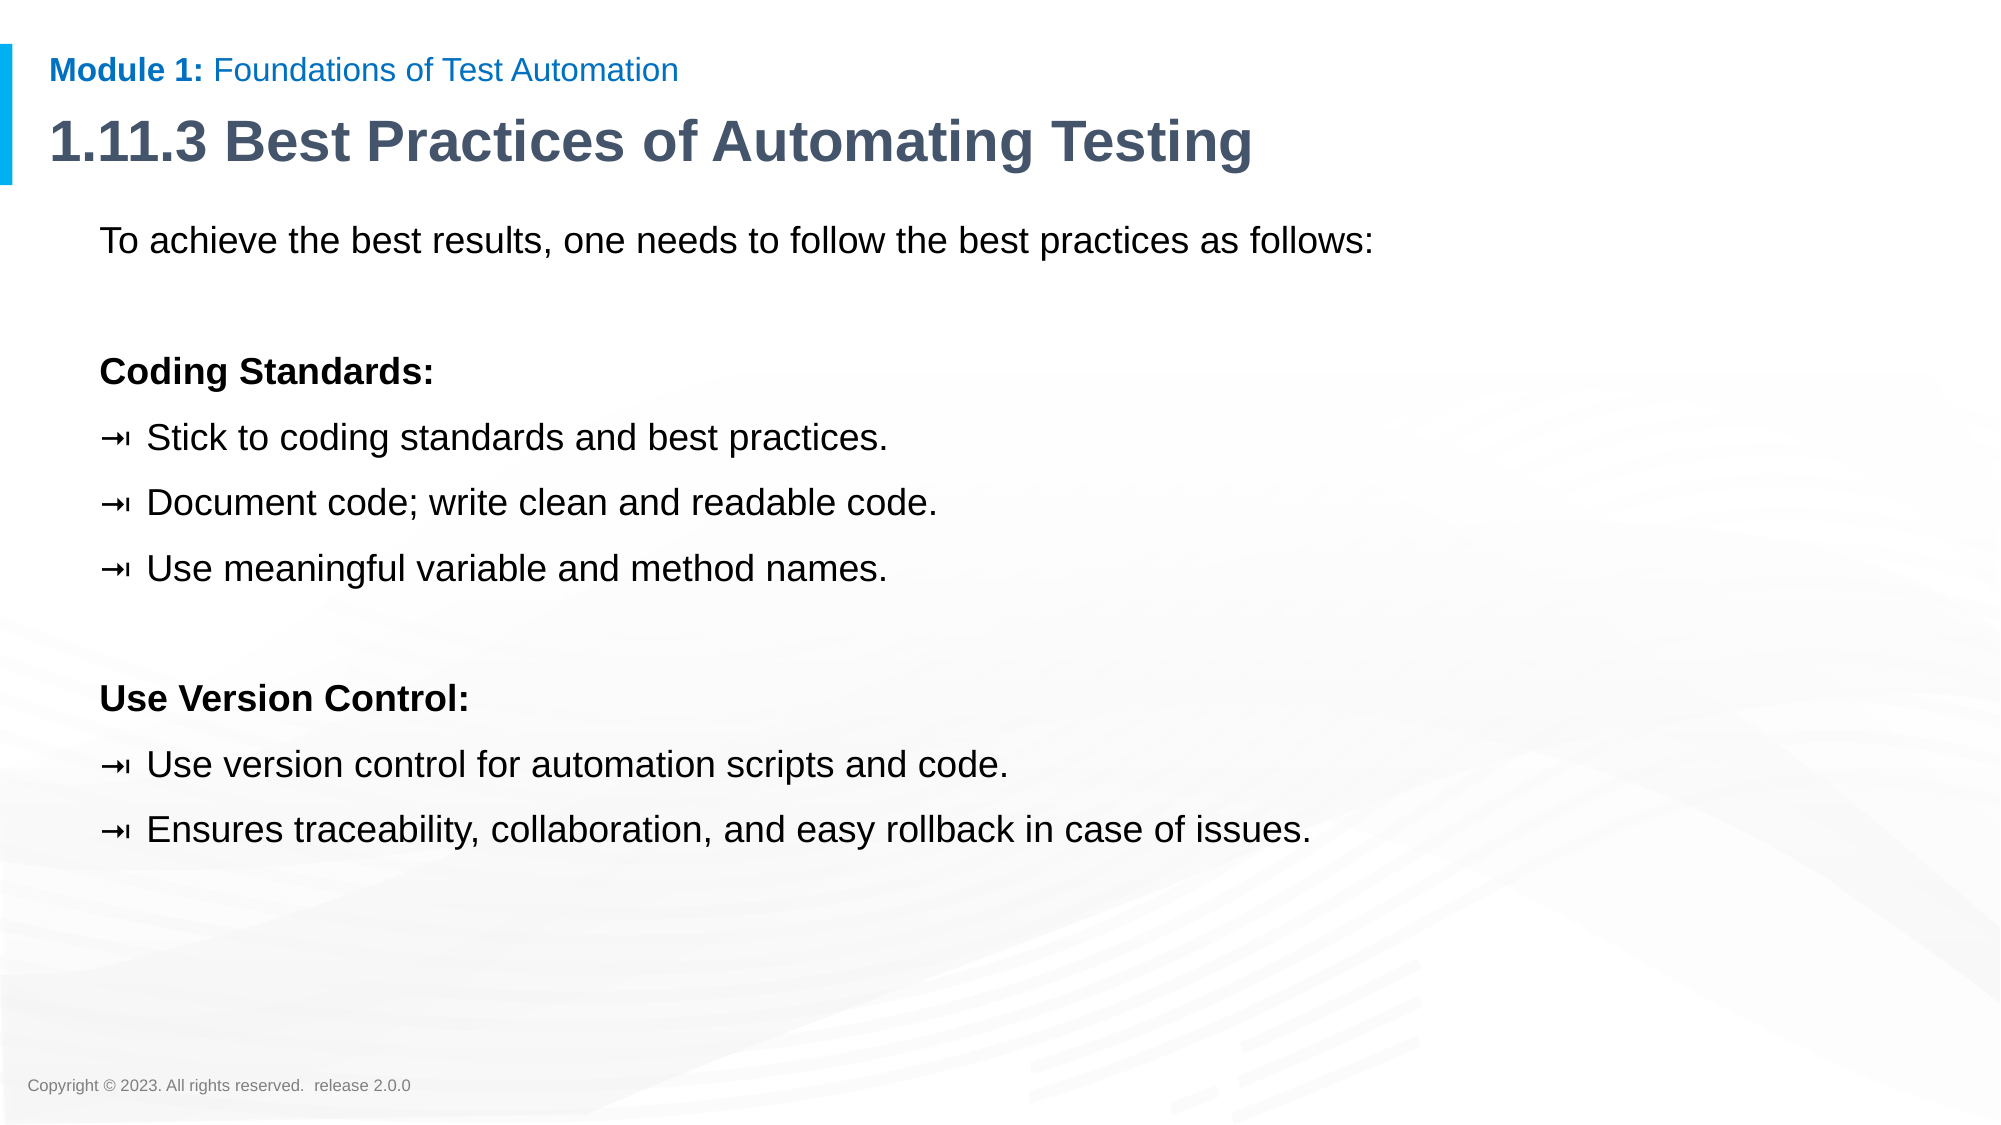

# 1.11.3 Best Practices of Automating Testing

To achieve the best results, one needs to follow the best practices as follows:

Coding Standards:
Stick to coding standards and best practices.
Document code; write clean and readable code.
Use meaningful variable and method names.

Use Version Control:
Use version control for automation scripts and code.
Ensures traceability, collaboration, and easy rollback in case of issues.